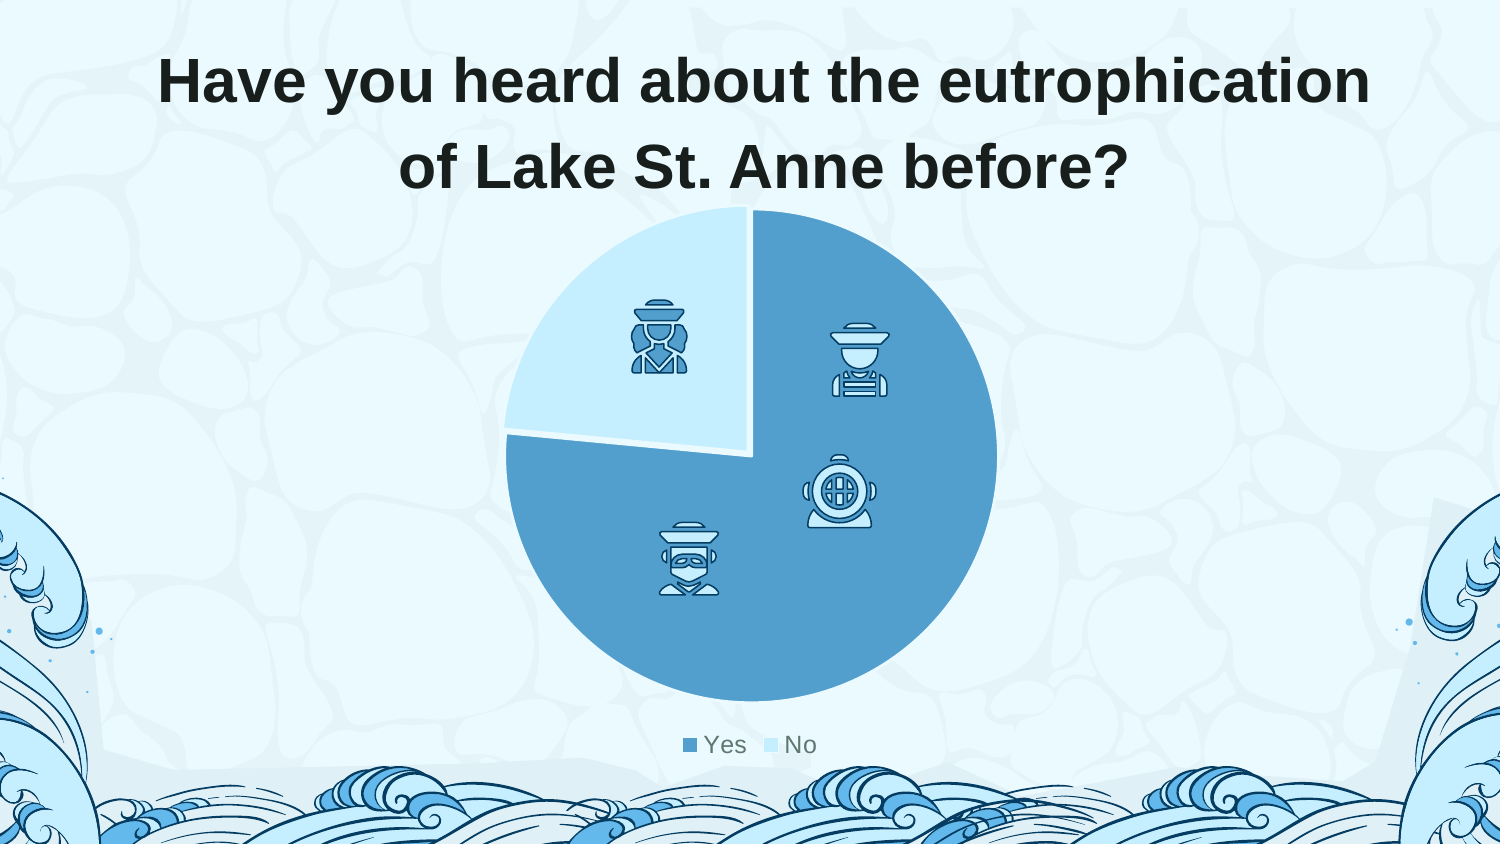

# Have you heard about the eutrophication of Lake St. Anne before?

### Chart

| Category | Column1 |
|---|---|
| Yes | 76.5 |
| No | 23.5 |